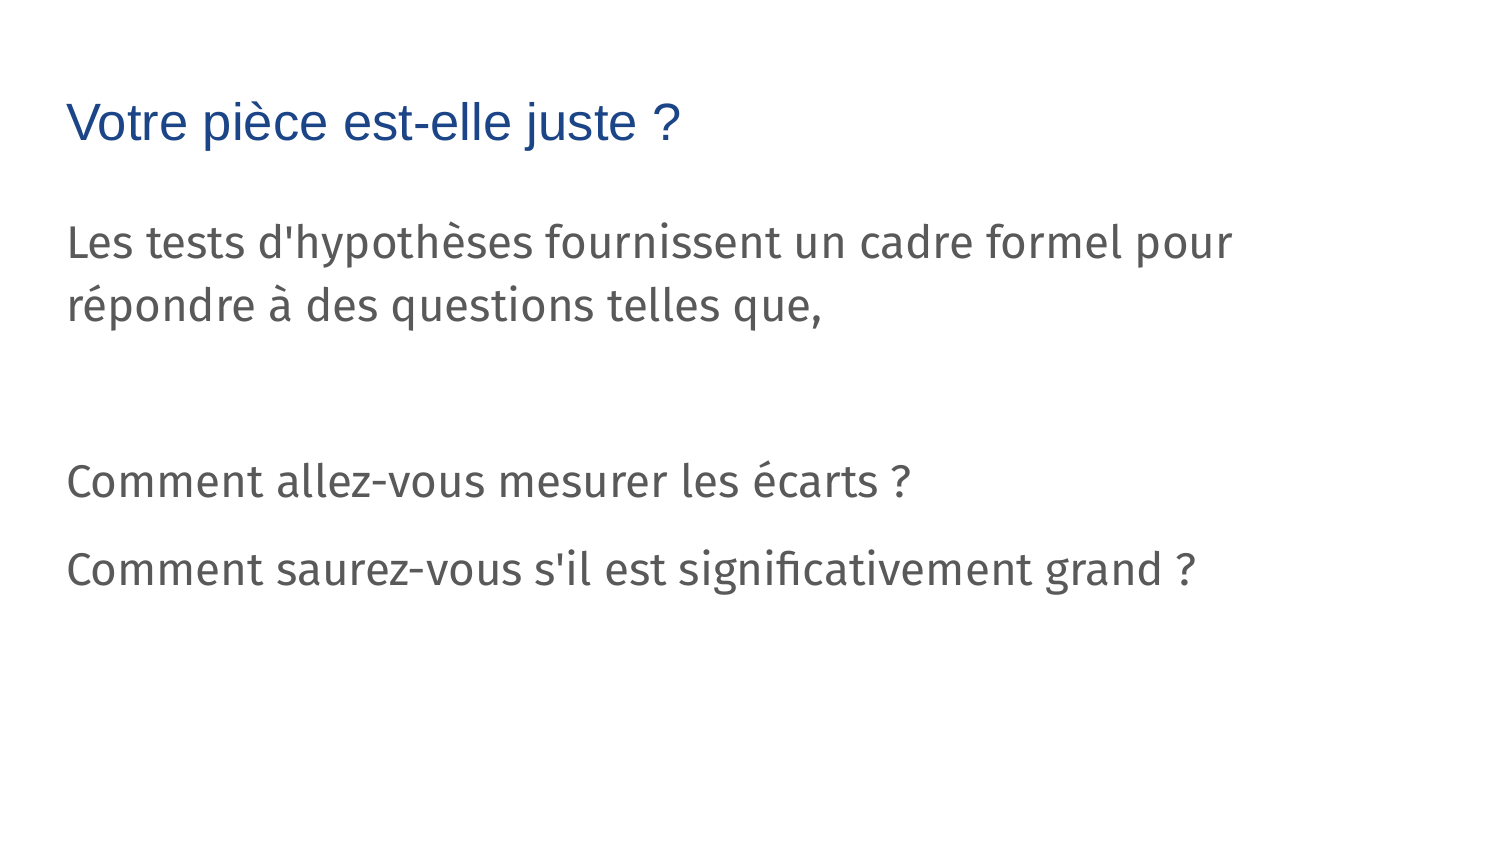

# Votre pièce est-elle juste ?
Les tests d'hypothèses fournissent un cadre formel pour répondre à des questions telles que,

Comment allez-vous mesurer les écarts ?
Comment saurez-vous s'il est significativement grand ?